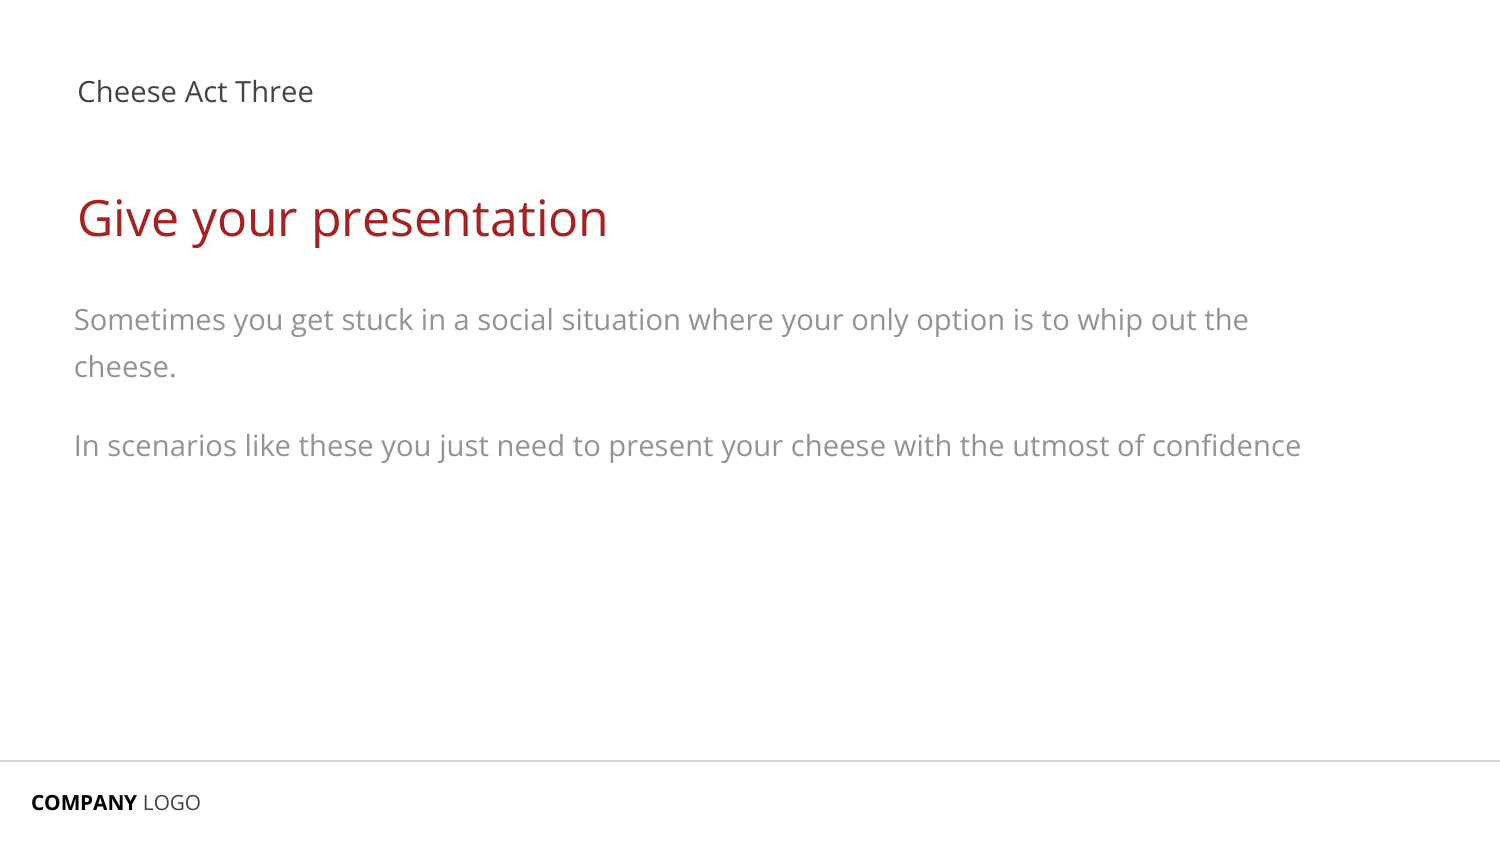

Cheese Act Three
# Give your presentation
Sometimes you get stuck in a social situation where your only option is to whip out the cheese.
In scenarios like these you just need to present your cheese with the utmost of confidence